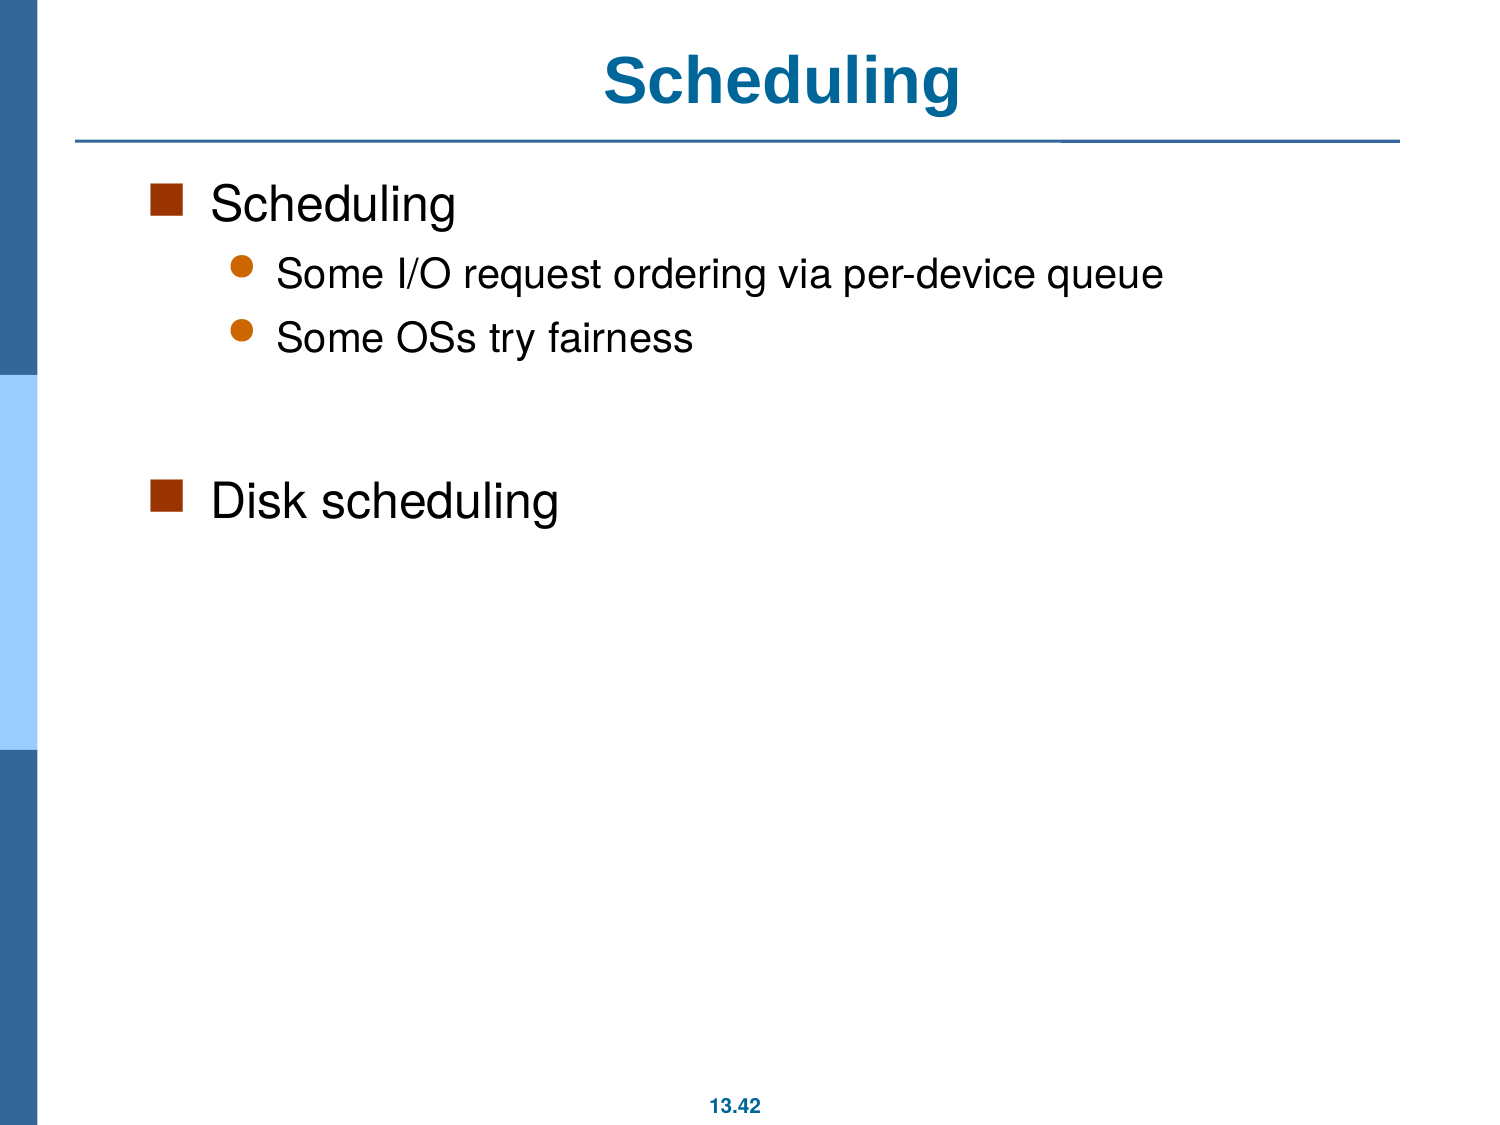

# Scheduling
Scheduling
Some I/O request ordering via per-device queue
Some OSs try fairness

Disk scheduling